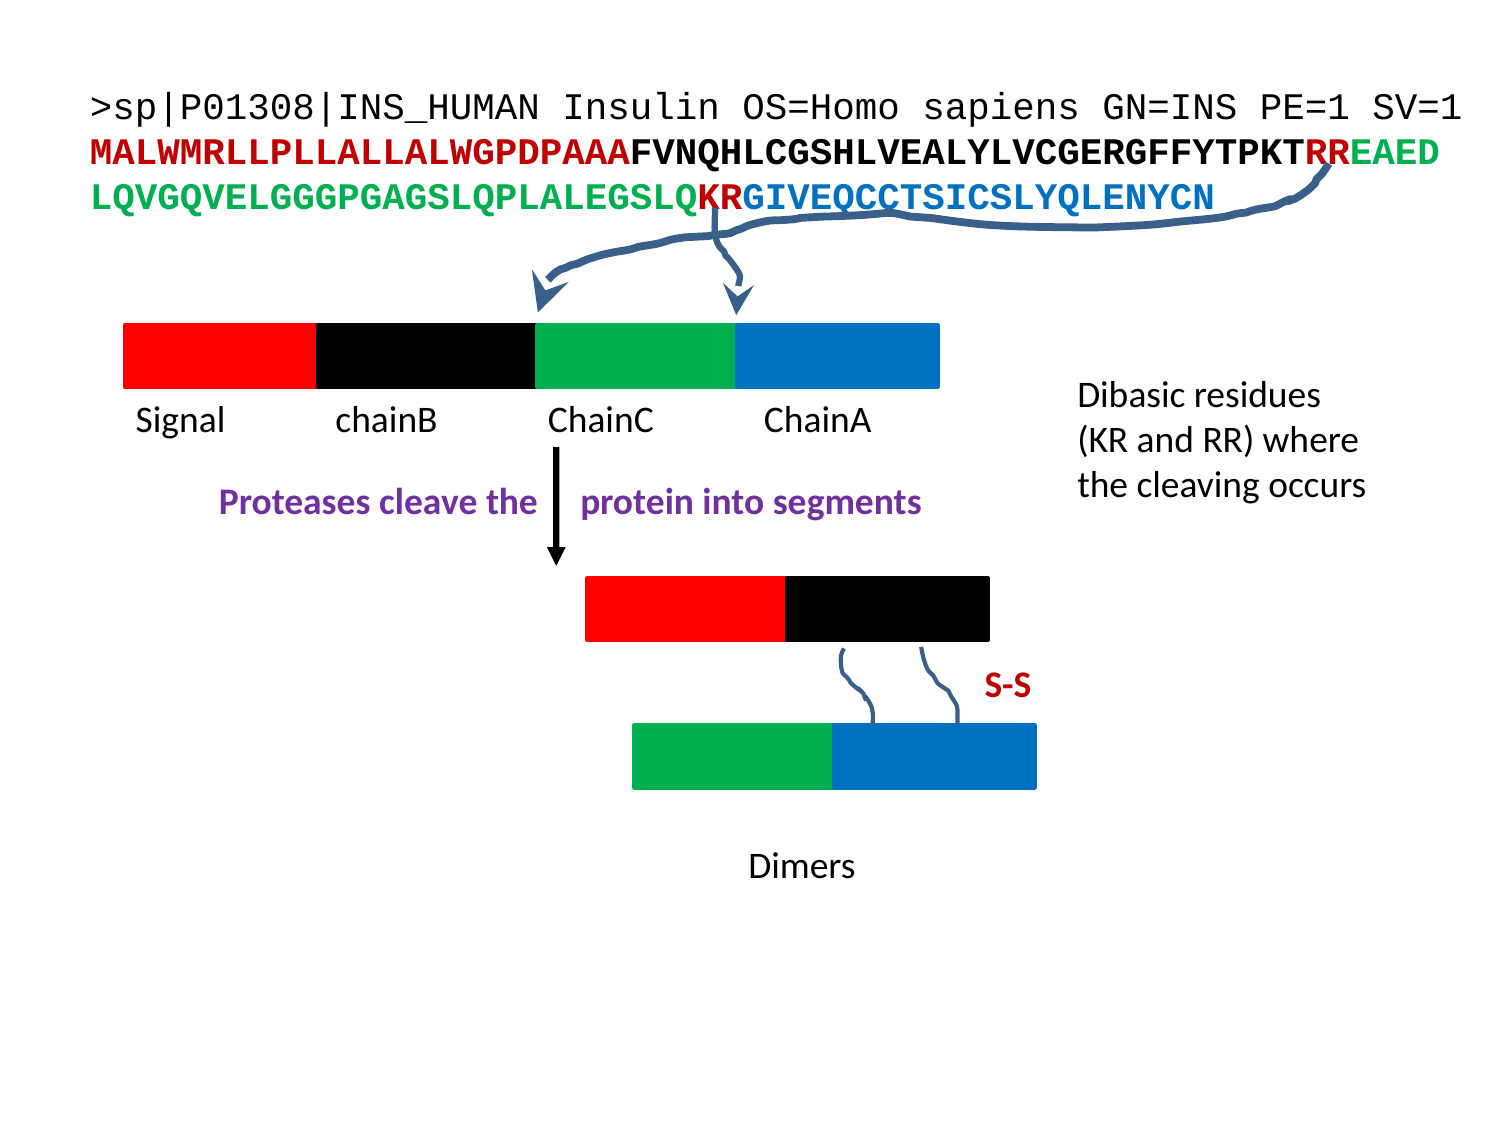

>sp|P01308|INS_HUMAN Insulin OS=Homo sapiens GN=INS PE=1 SV=1
MALWMRLLPLLALLALWGPDPAAAFVNQHLCGSHLVEALYLVCGERGFFYTPKTRREAED
LQVGQVELGGGPGAGSLQPLALEGSLQKRGIVEQCCTSICSLYQLENYCN

Dibasic residues (KR and RR) where the cleaving occurs
 Signal             chainB             ChainC             ChainA
Proteases cleave the     protein into segments

S-S
Dimers